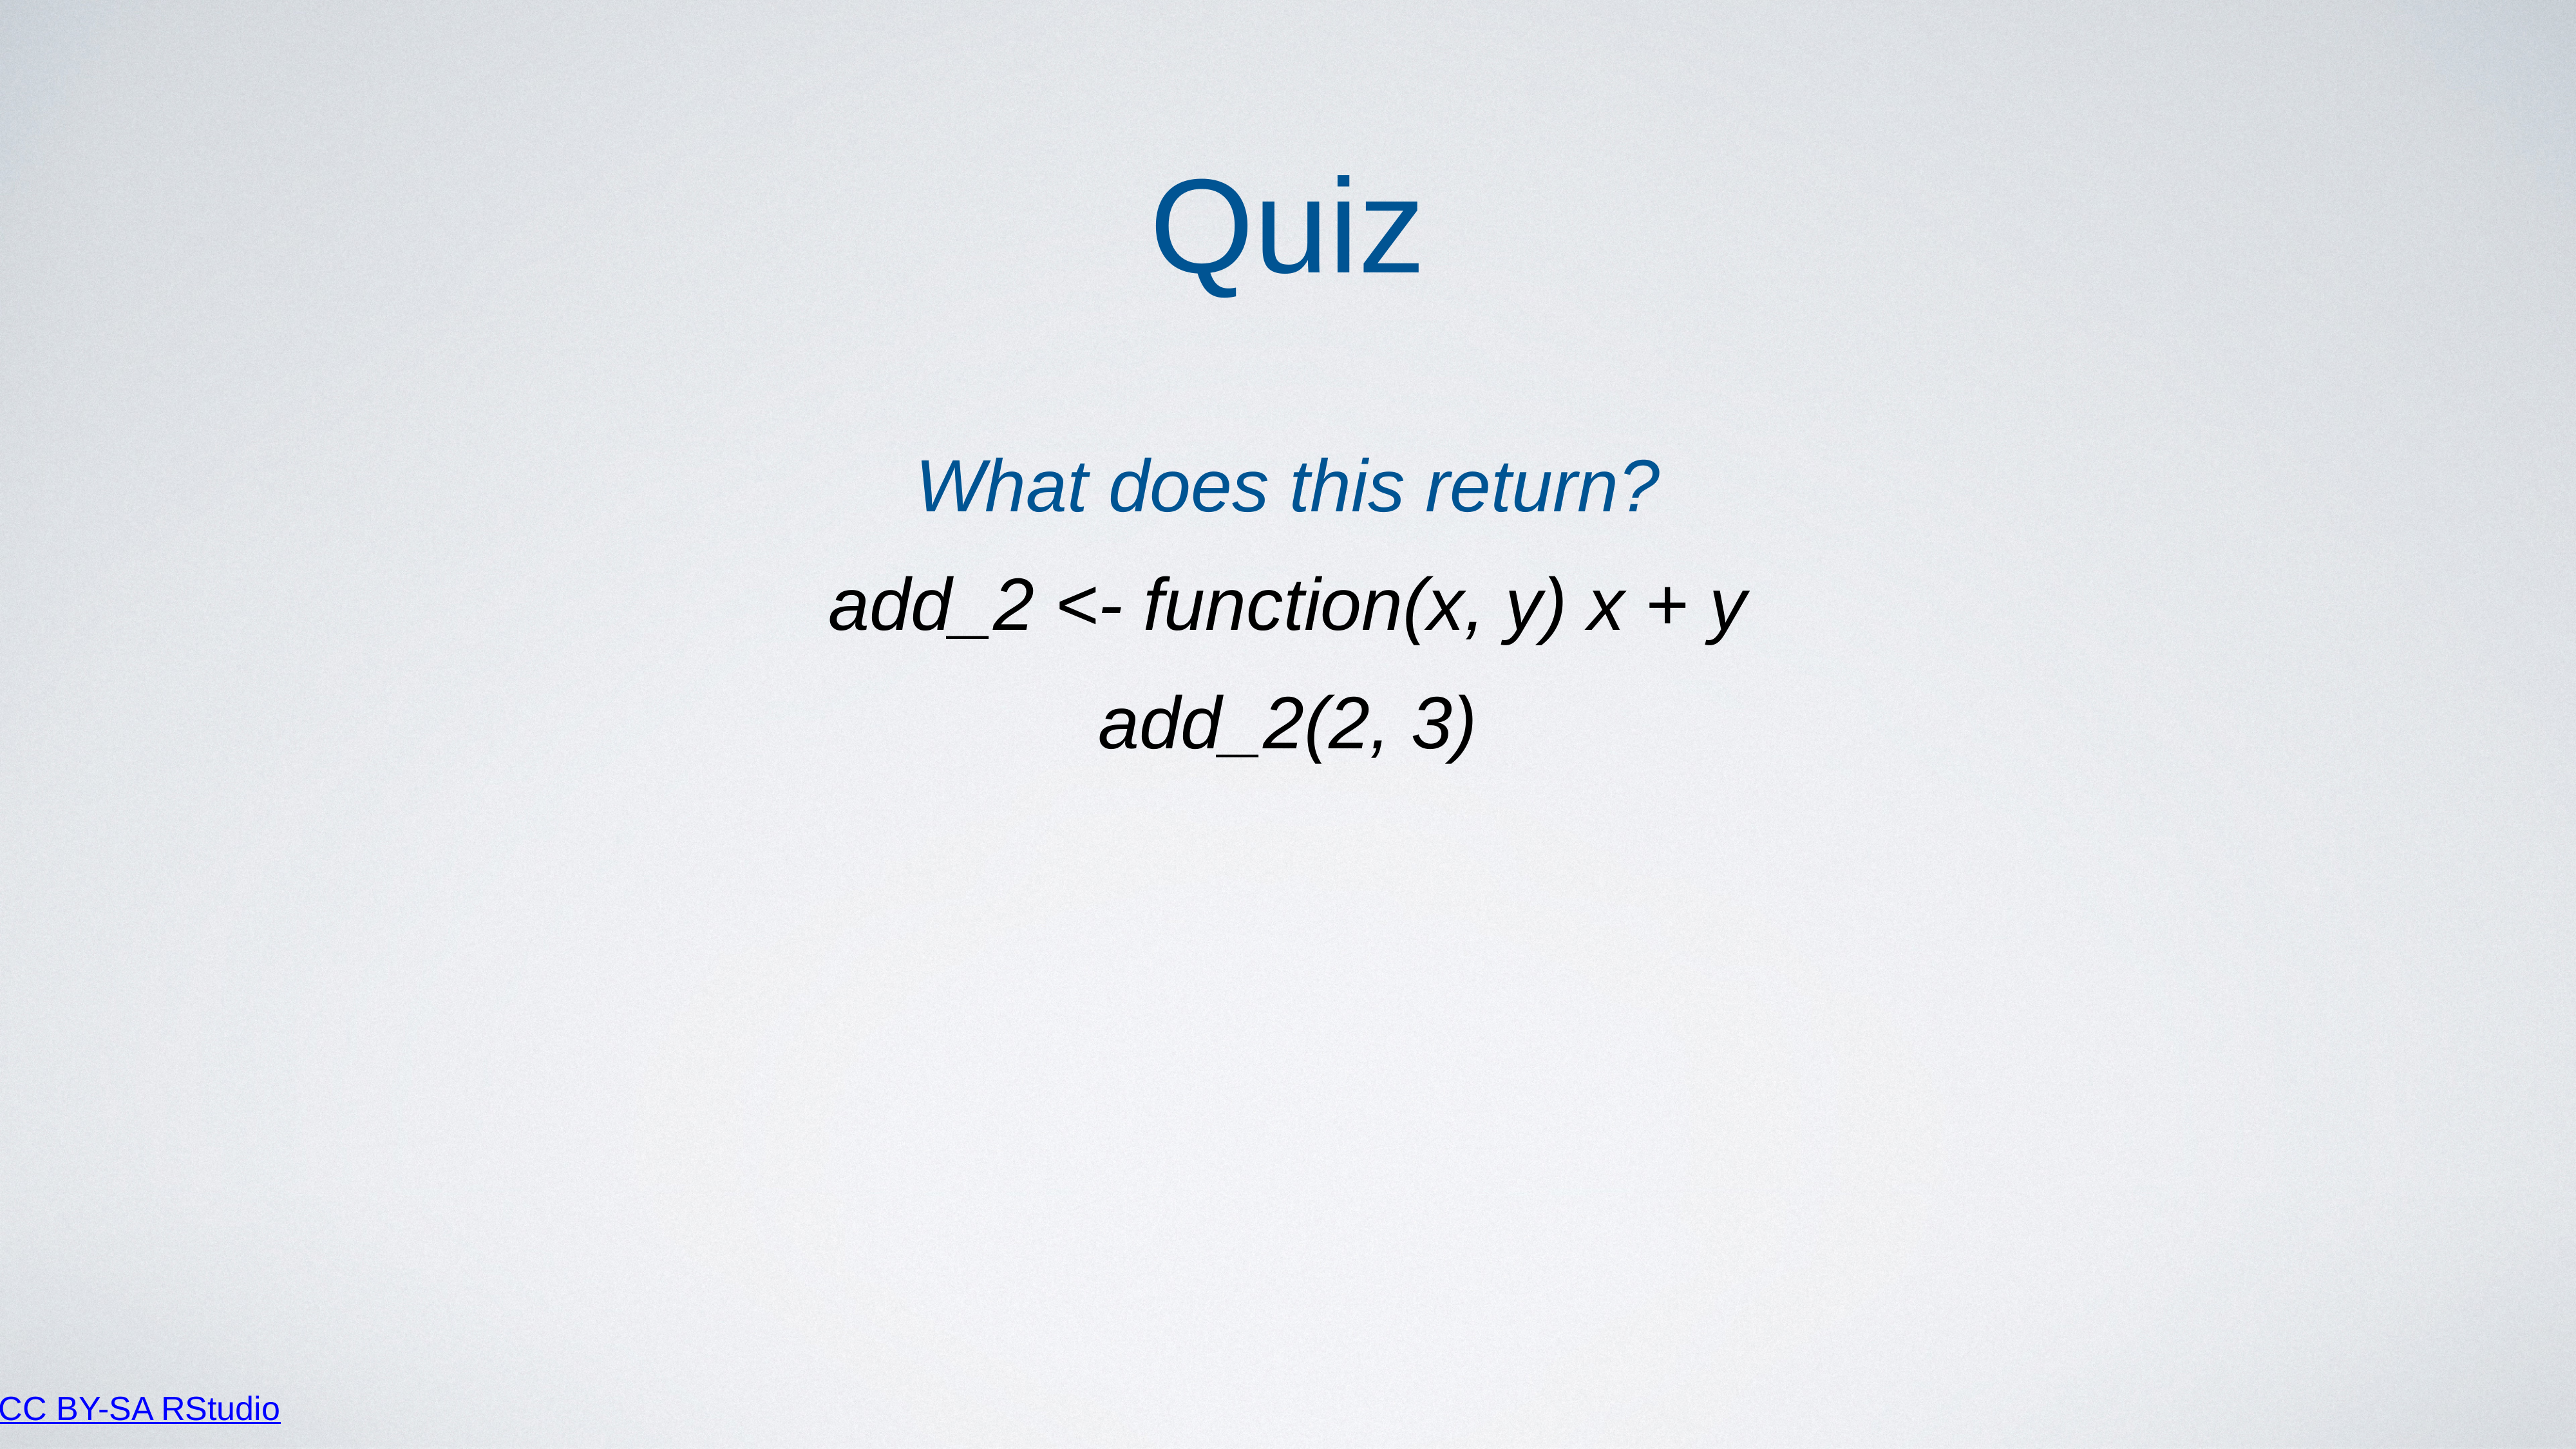

Quiz
What does this return?
add_2 <- function(x, y) x + y
add_2(2, 3)